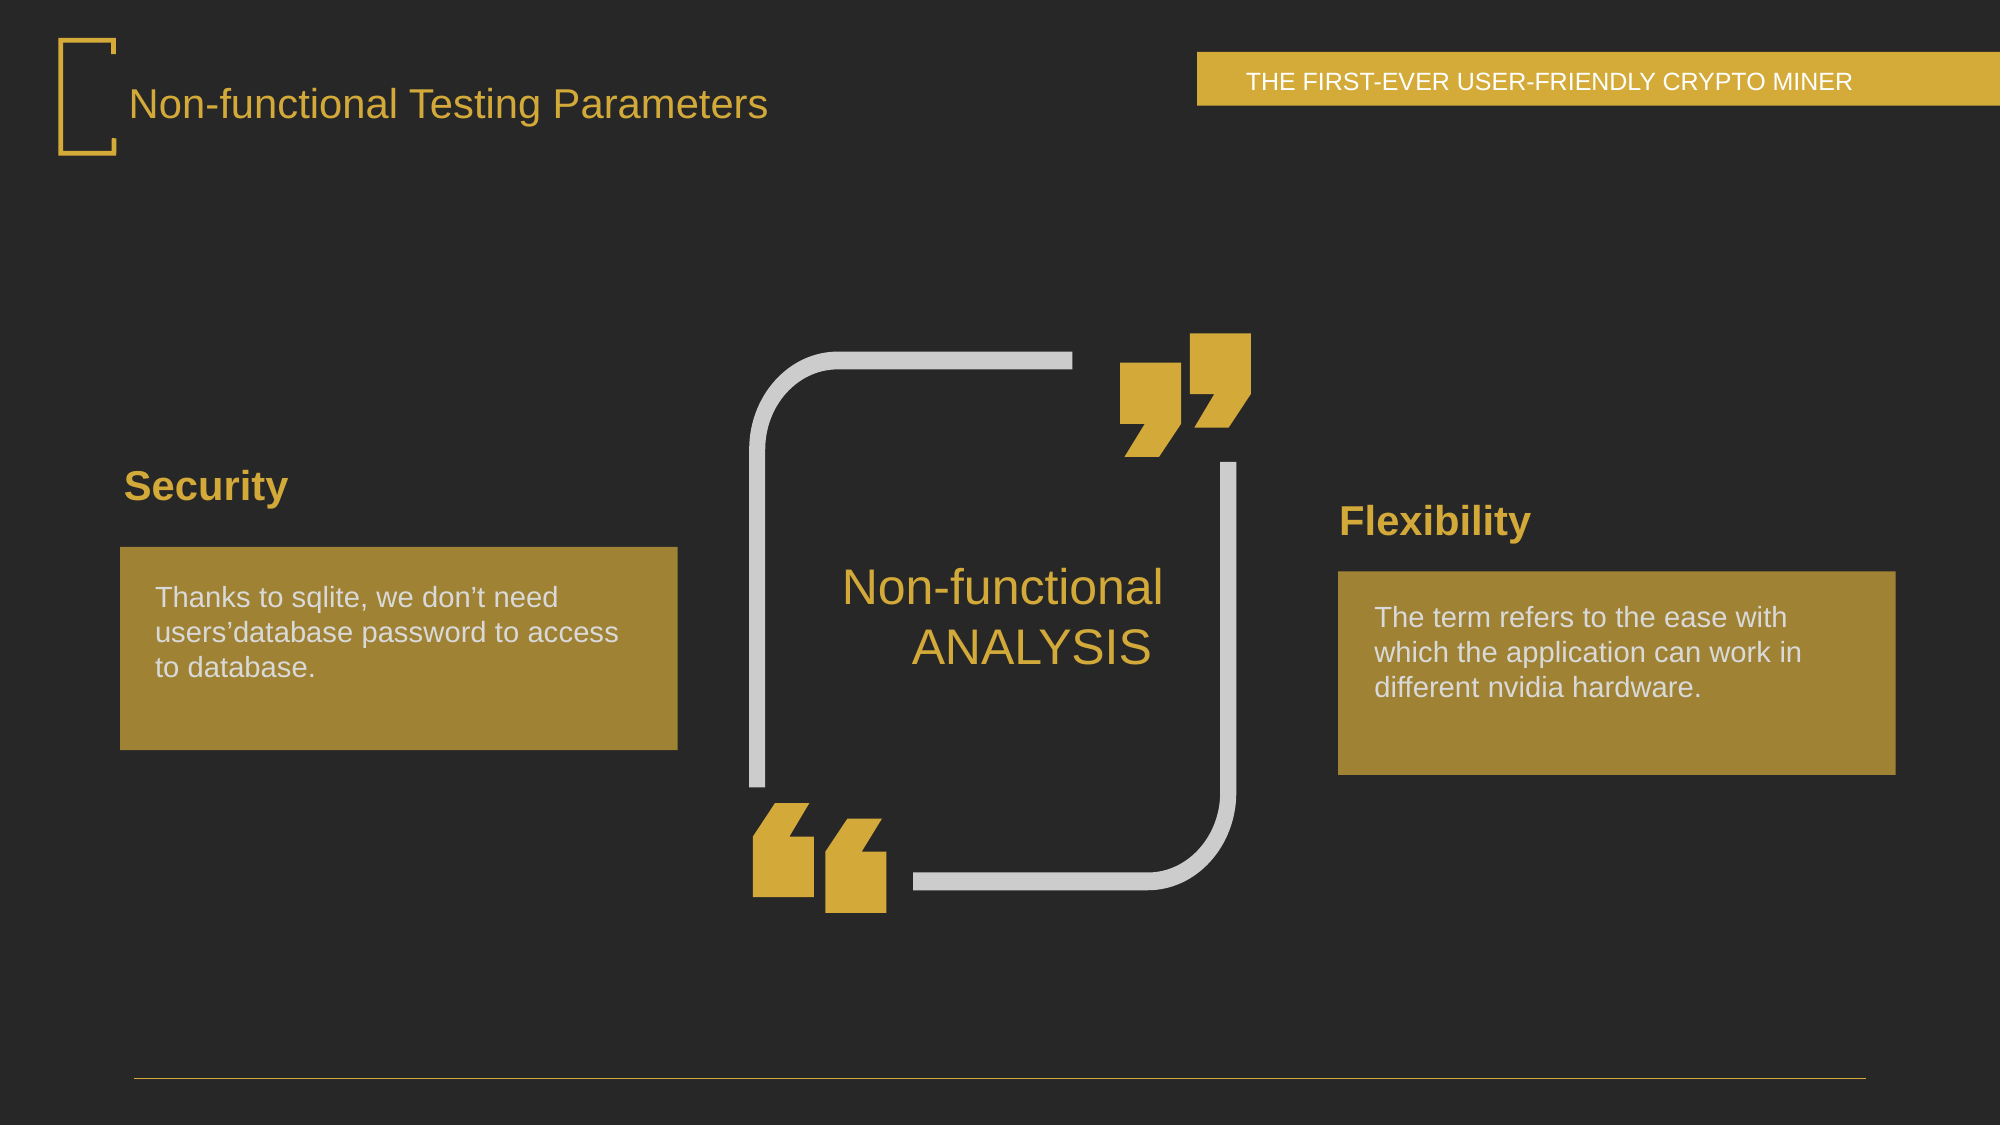

Non-functional Testing Parameters

Security

Flexibility

Non-functional
     ANALYSIS
Thanks to sqlite, we don’t need users’database password to access to database.

The term refers to the ease with which the application can work in different nvidia hardware.